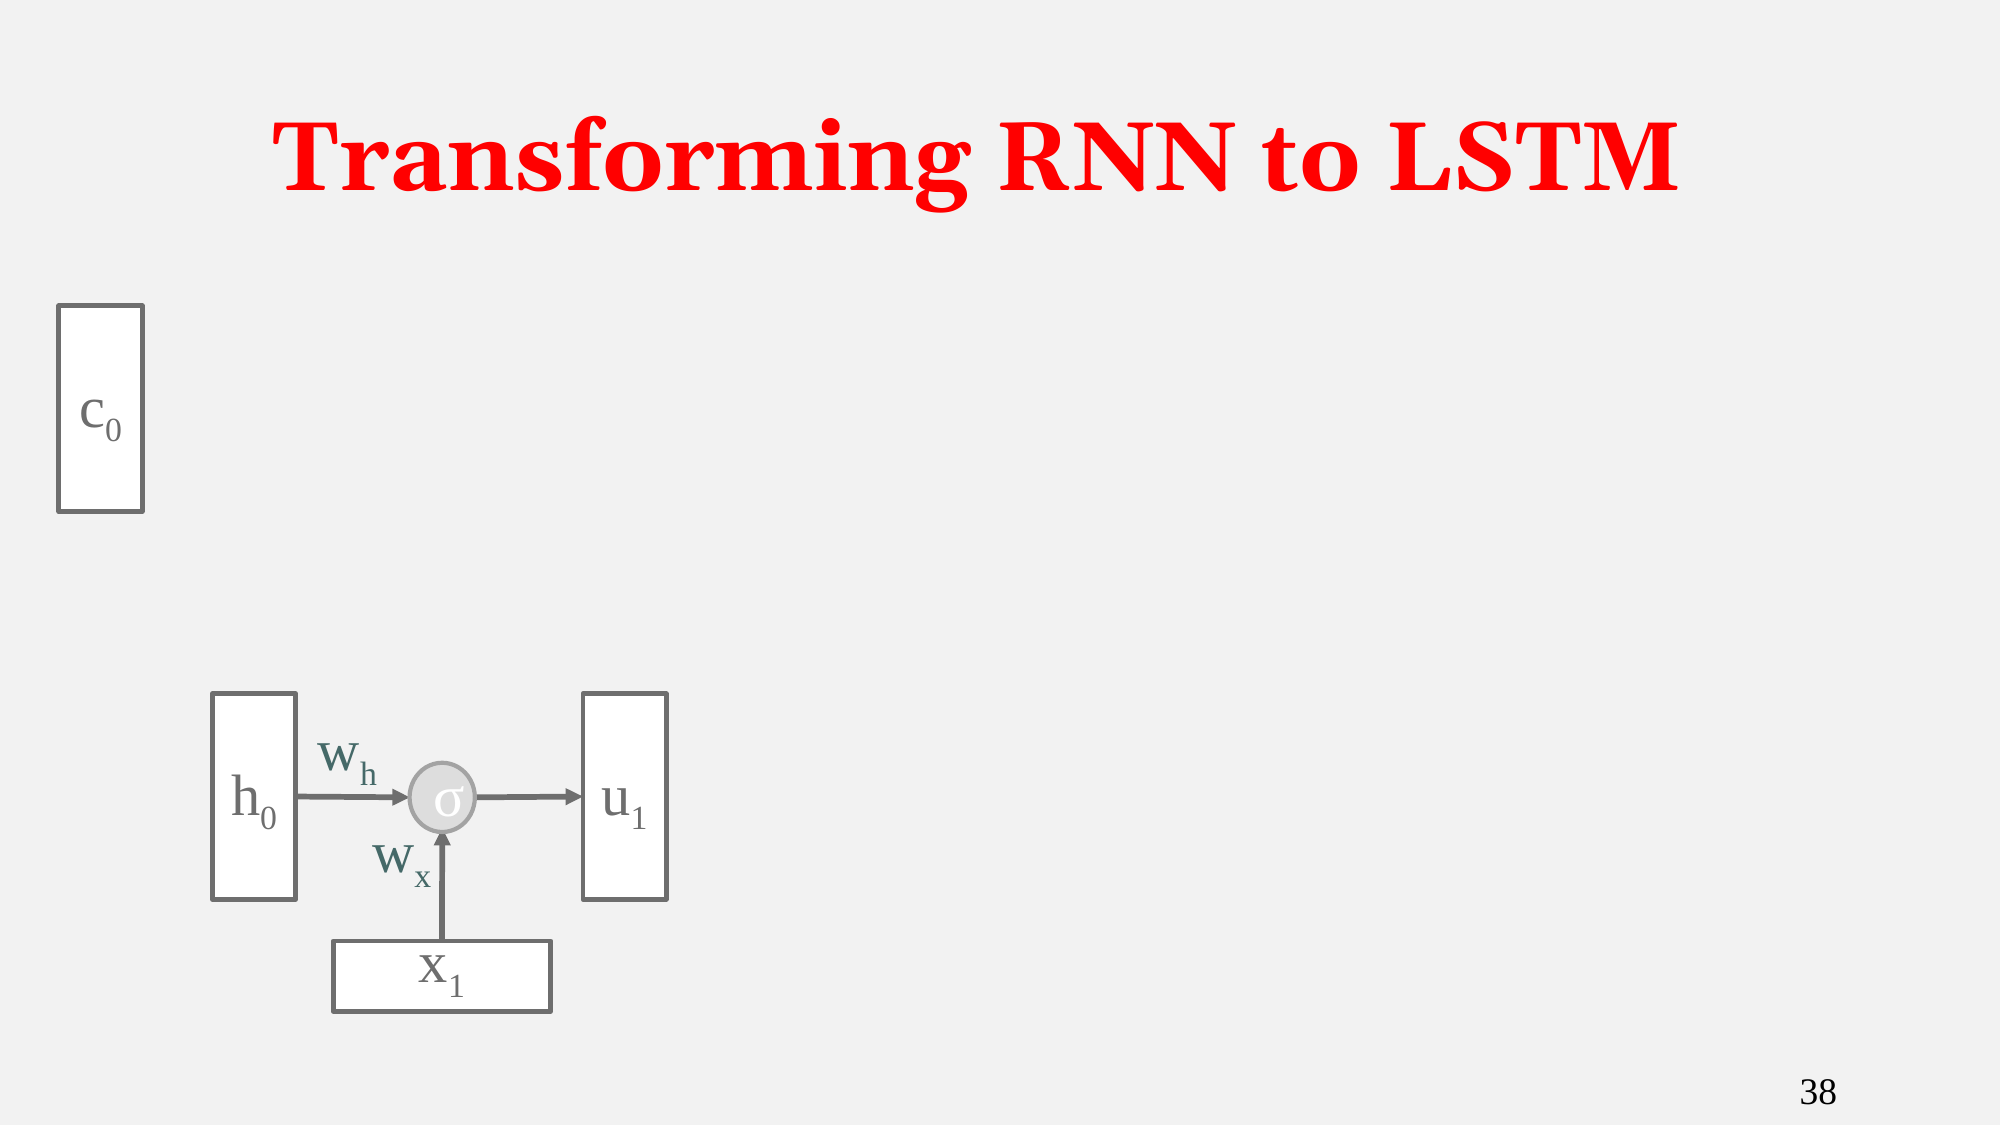

# Transforming RNN to LSTM
c0
h0
u1
wh

σ
wx

x1
38